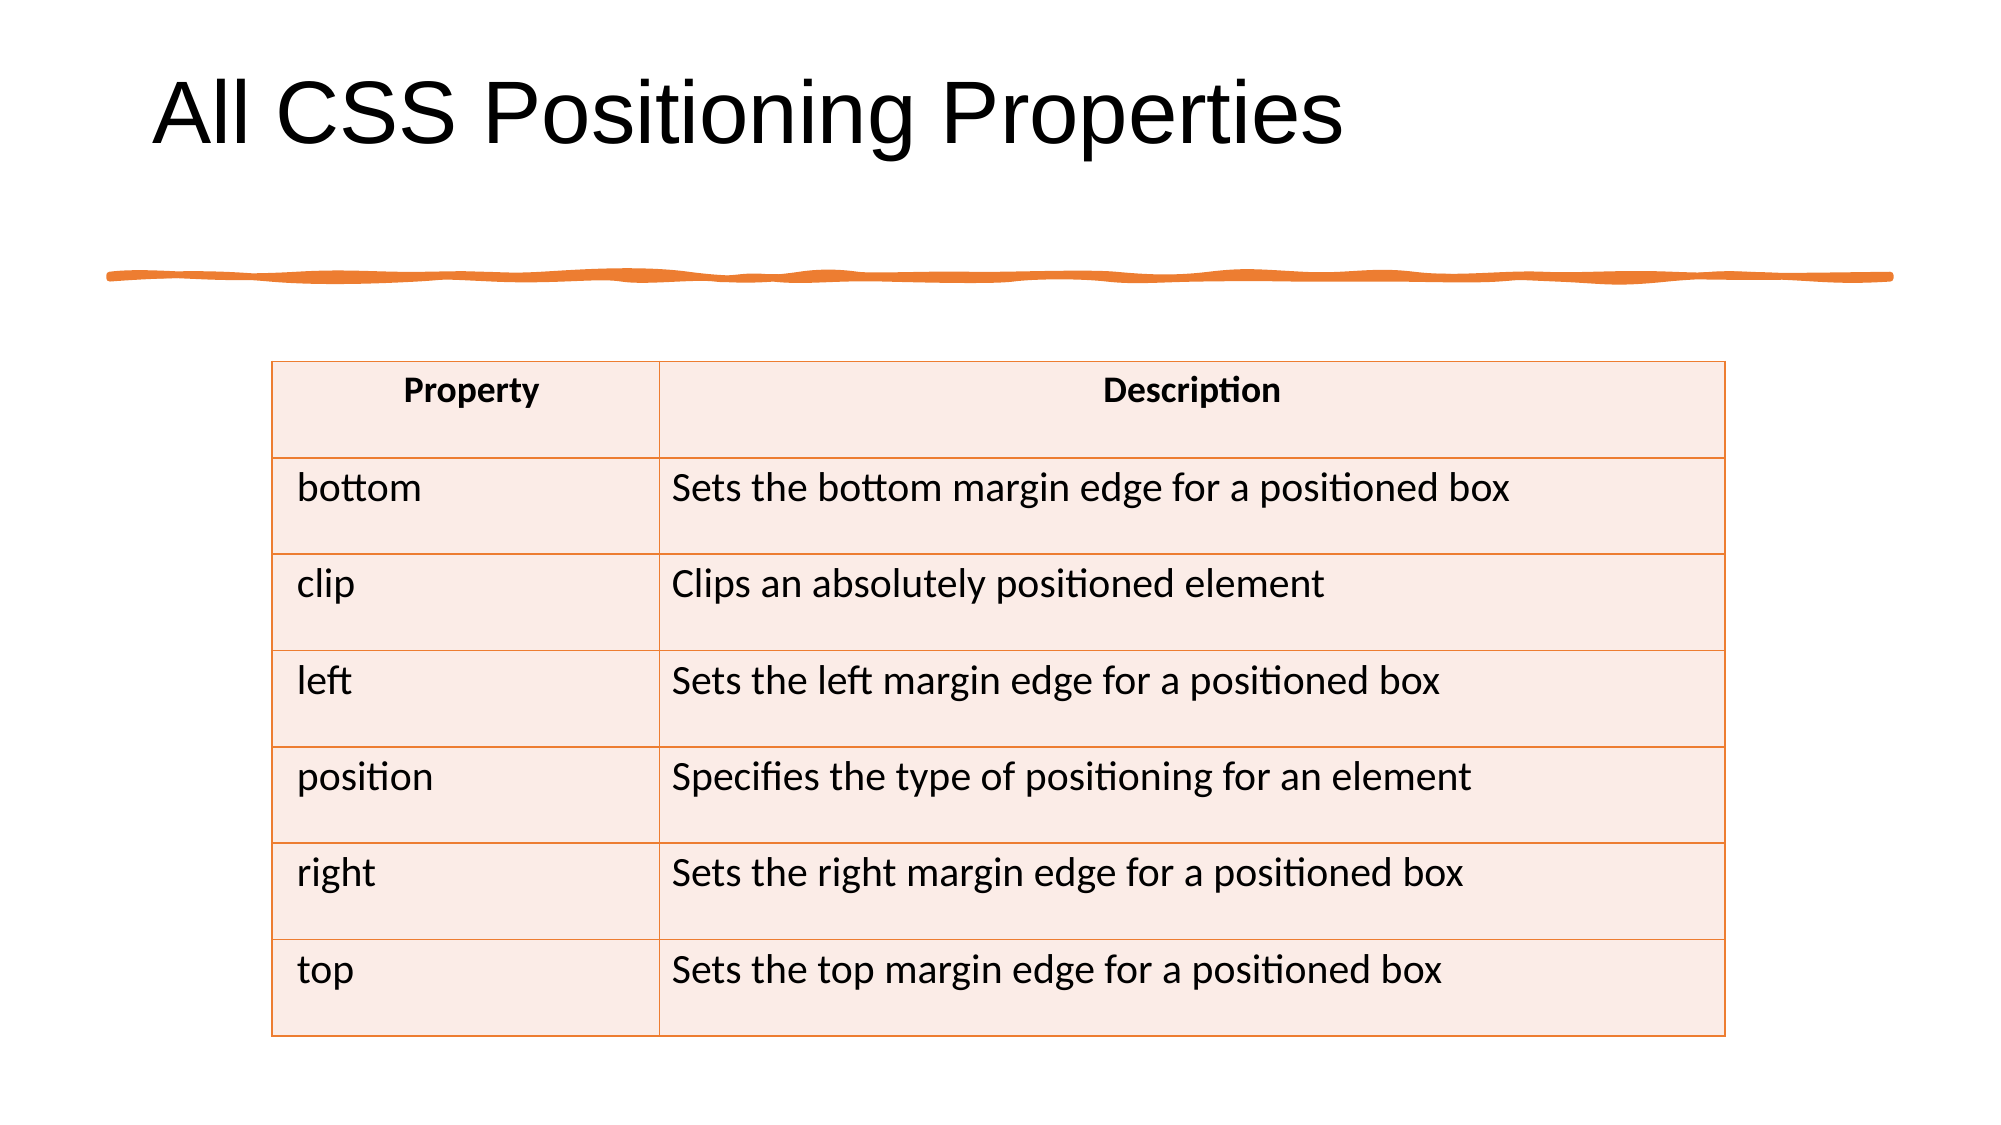

# All CSS Positioning Properties

| Property | Description |
| --- | --- |
| bottom | Sets the bottom margin edge for a positioned box |
| clip | Clips an absolutely positioned element |
| left | Sets the left margin edge for a positioned box |
| position | Specifies the type of positioning for an element |
| right | Sets the right margin edge for a positioned box |
| top | Sets the top margin edge for a positioned box |